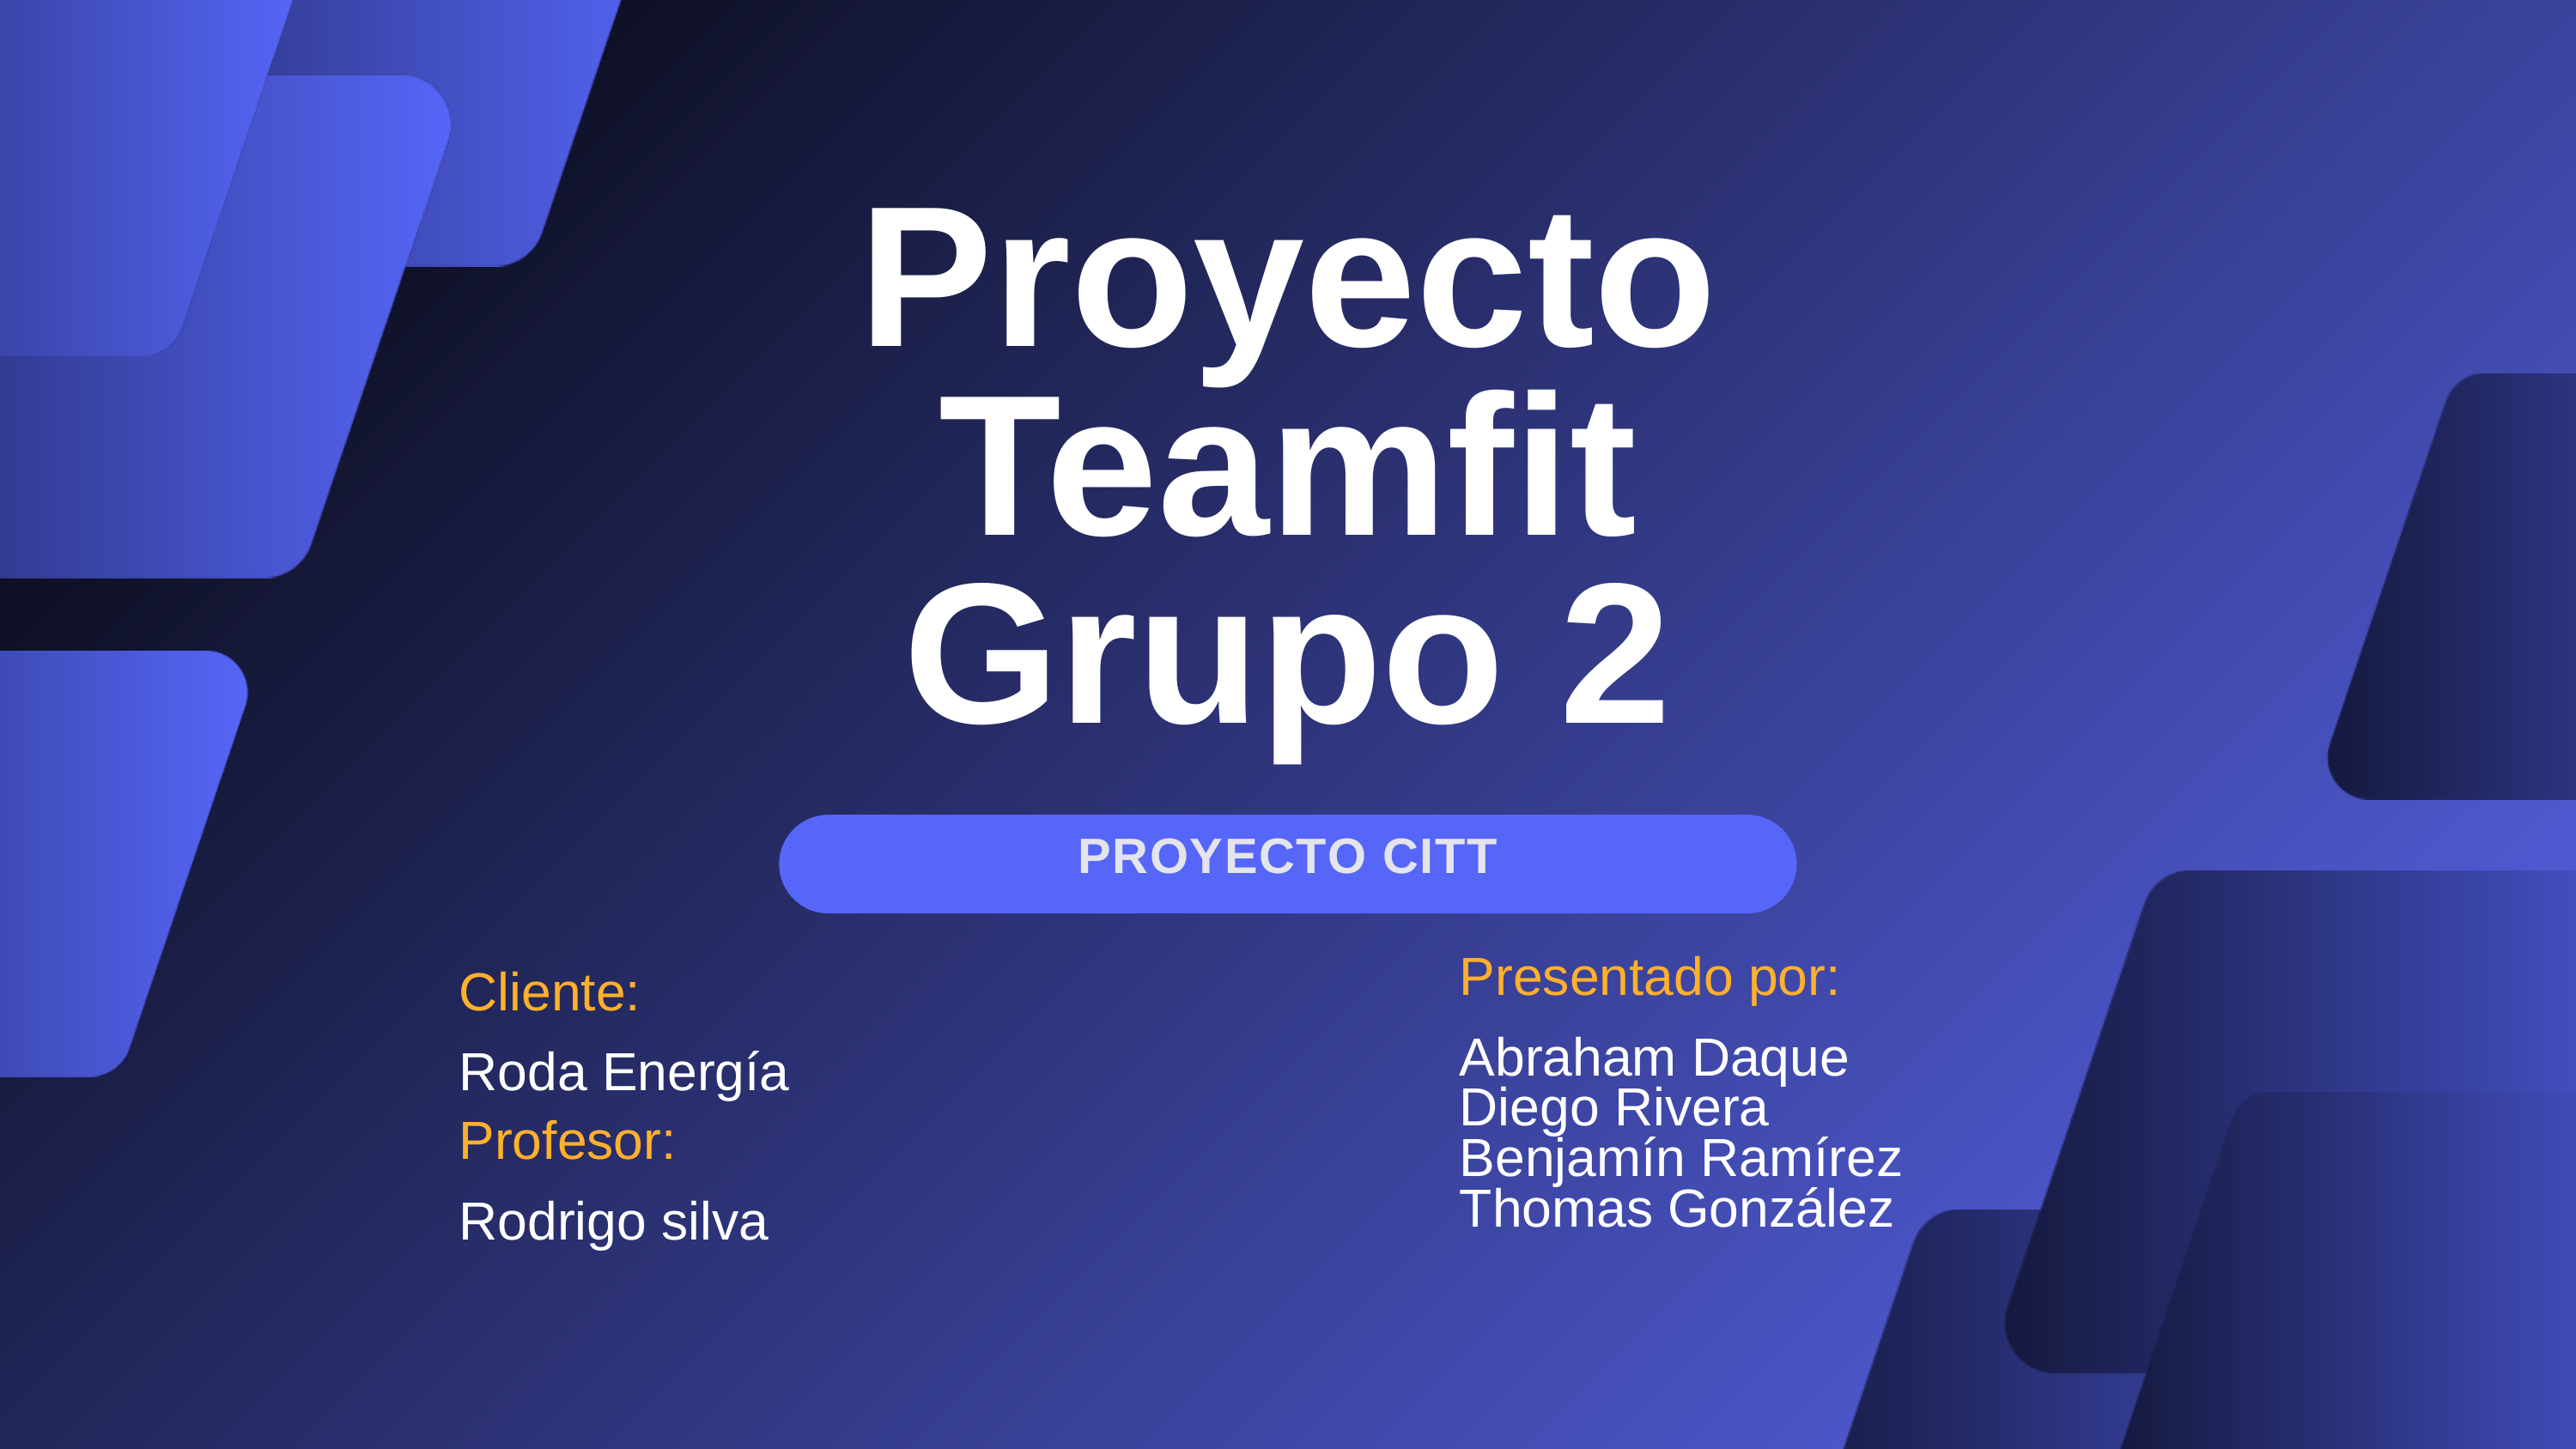

Proyecto Teamfit
Grupo 2

PROYECTO CITT

Presentado por:
Cliente:
Abraham Daque
Diego Rivera
Benjamín Ramírez
Thomas González
Roda Energía

Profesor:
Rodrigo silva